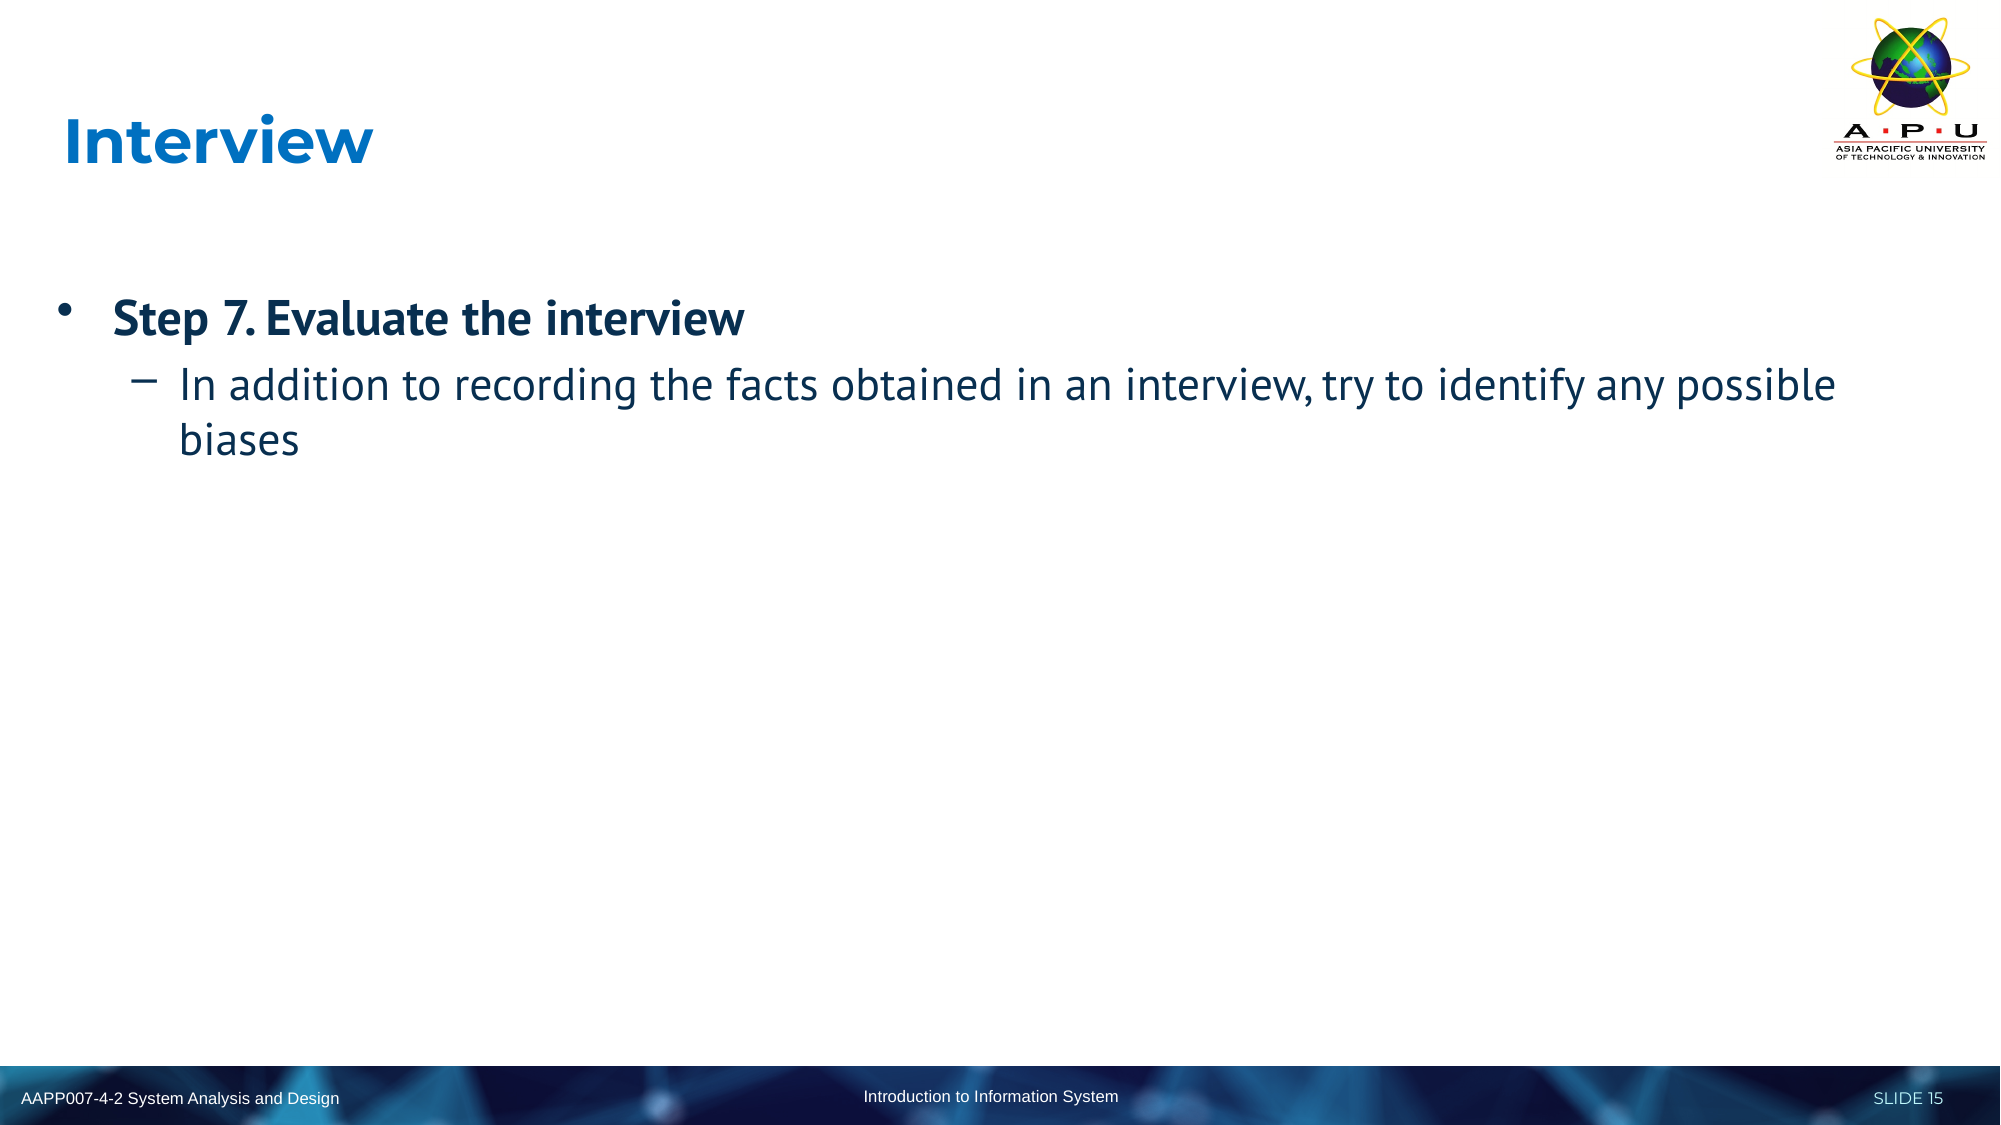

# Interview
Step 7. Evaluate the interview
In addition to recording the facts obtained in an interview, try to identify any possible biases